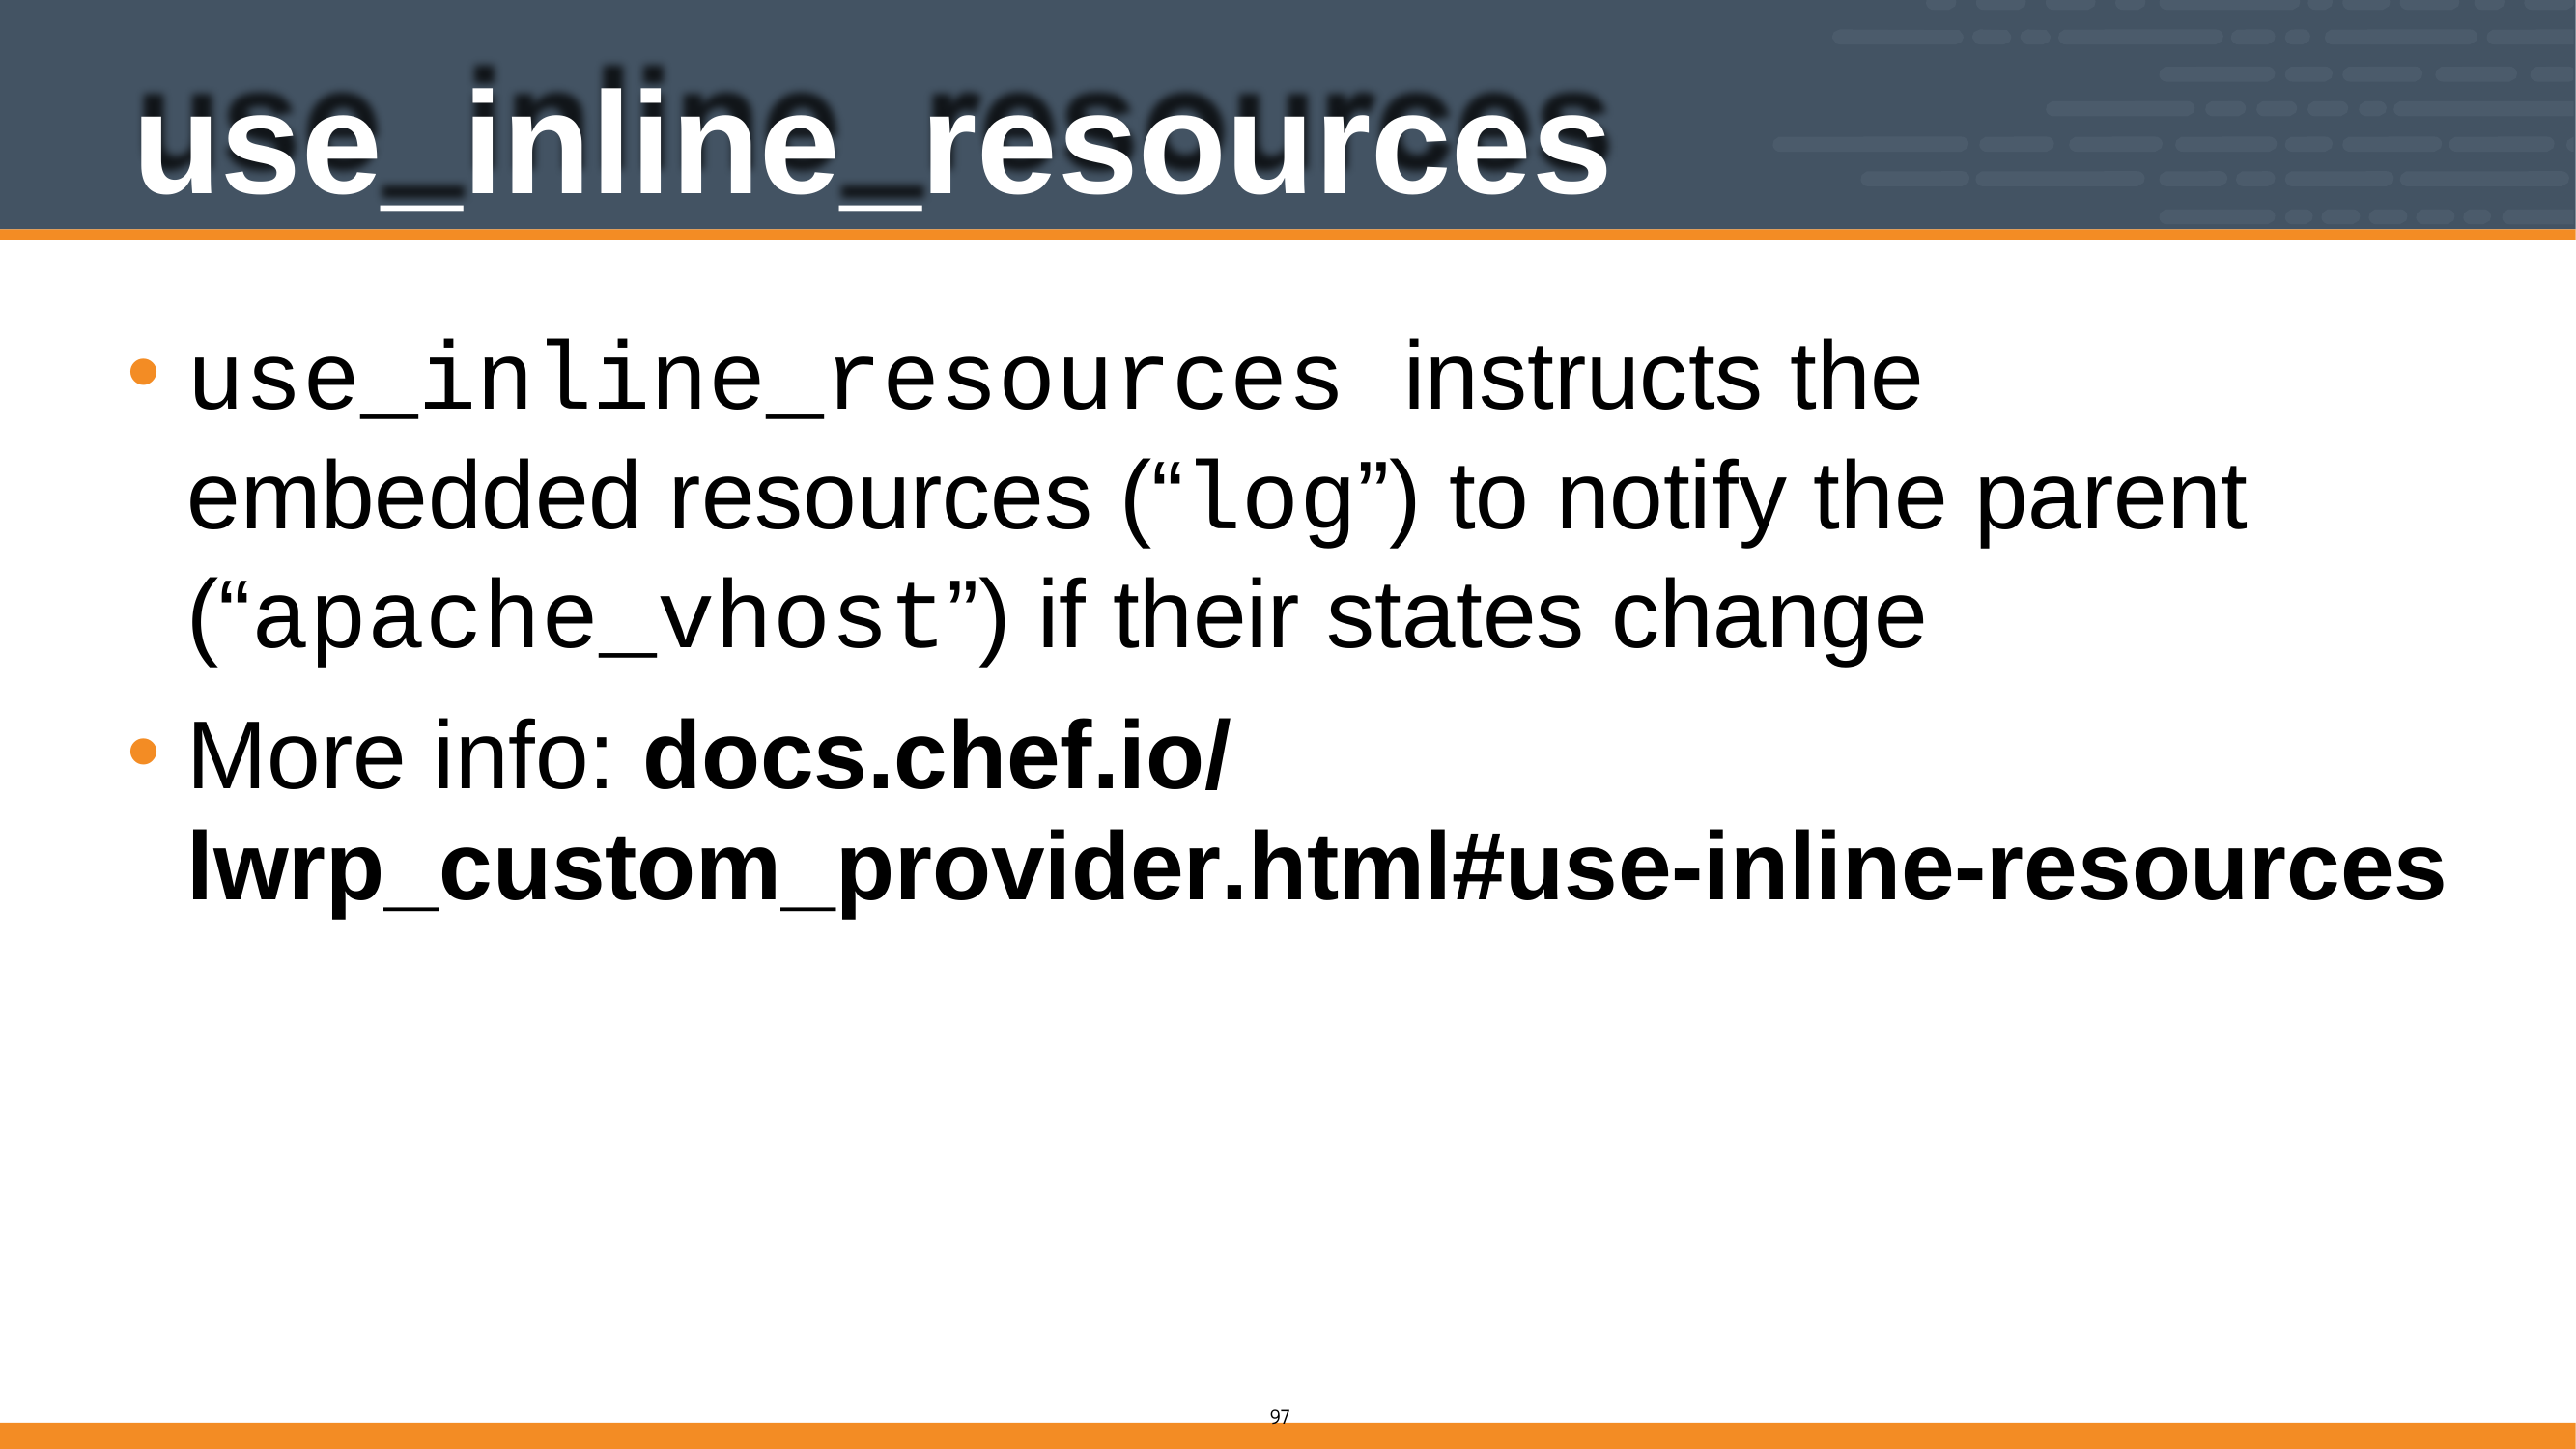

# use_inline_resources

use_inline_resources instructs the embedded resources (“log”) to notify the parent (“apache_vhost”) if their states change
More info: docs.chef.io/ lwrp_custom_provider.html#use-inline-resources
97